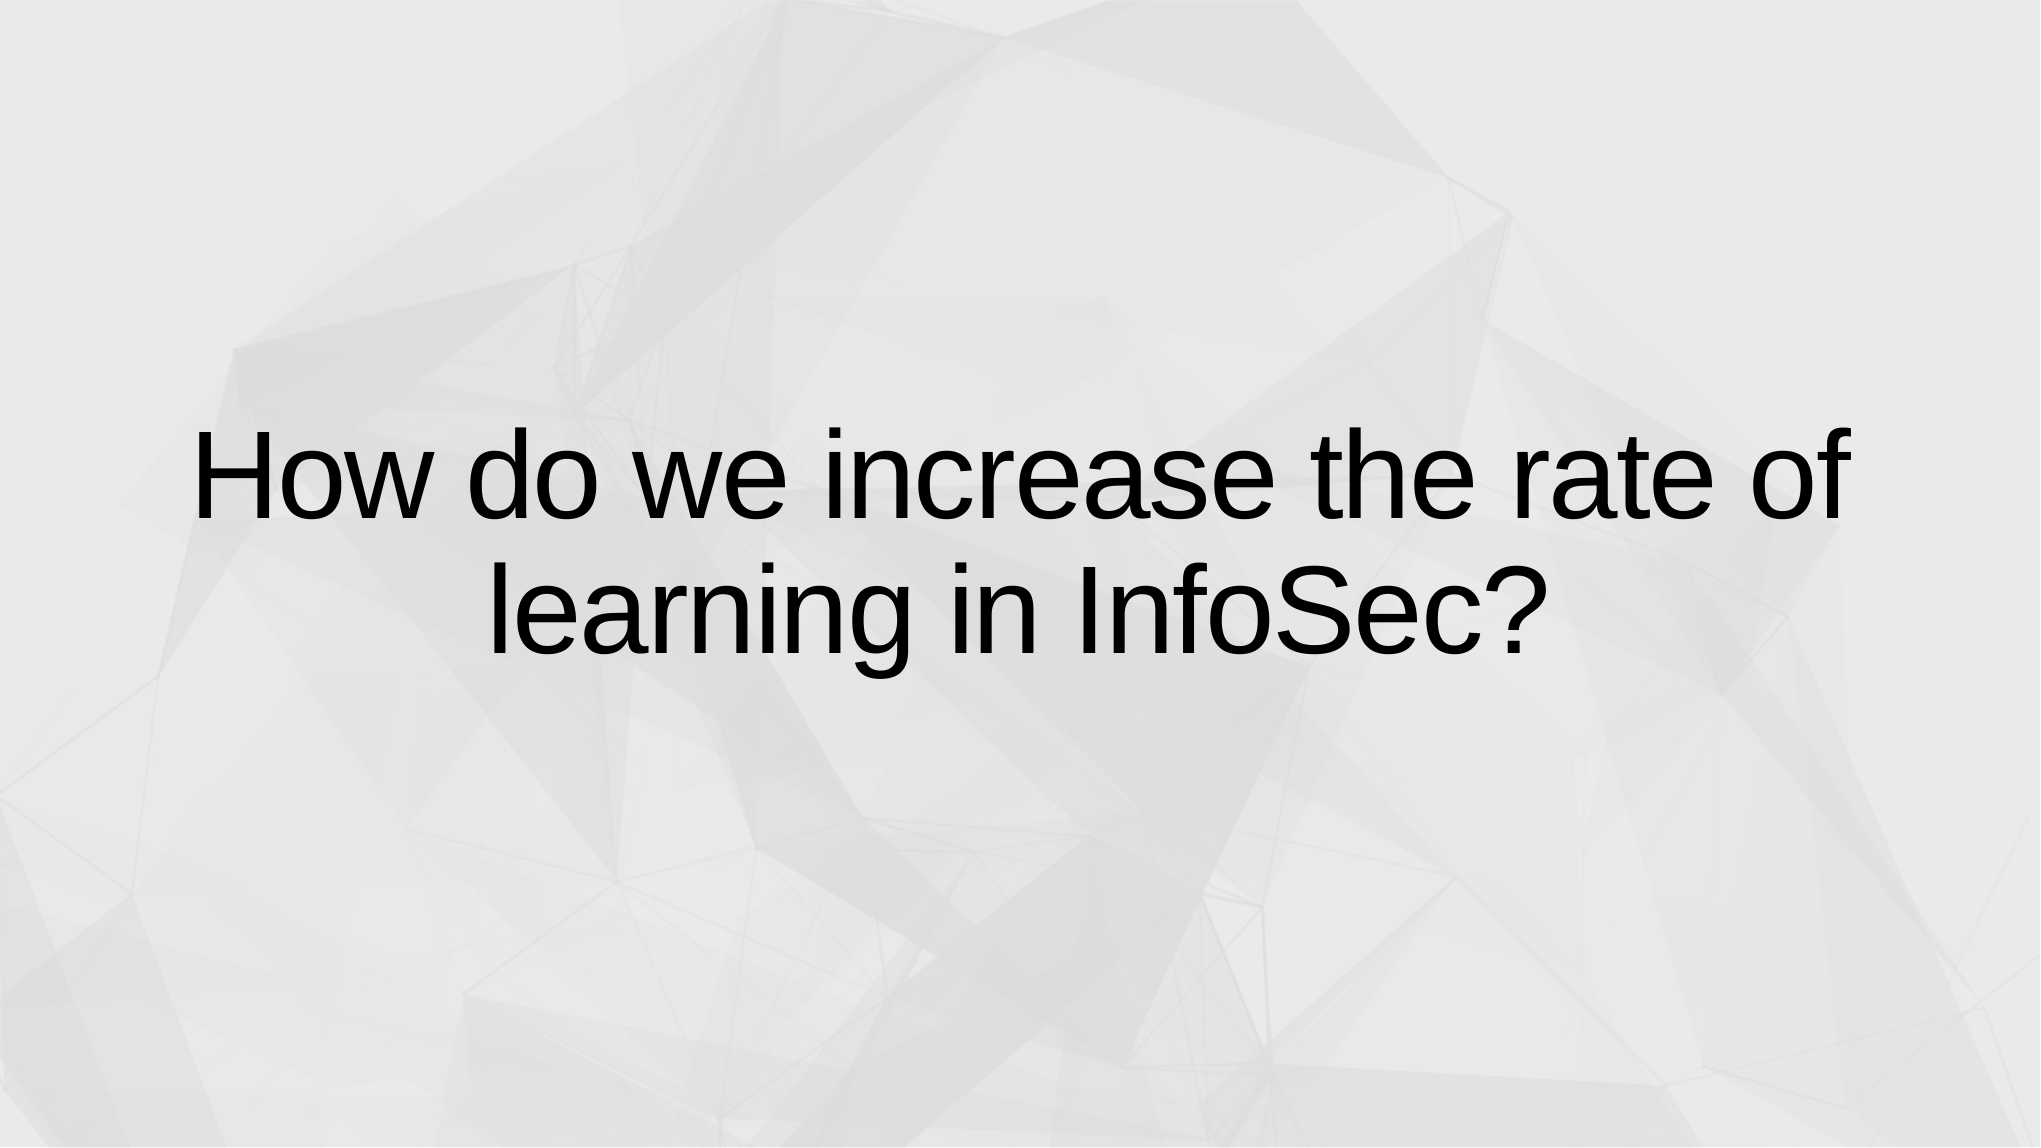

# How do we increase the rate of learning in InfoSec?